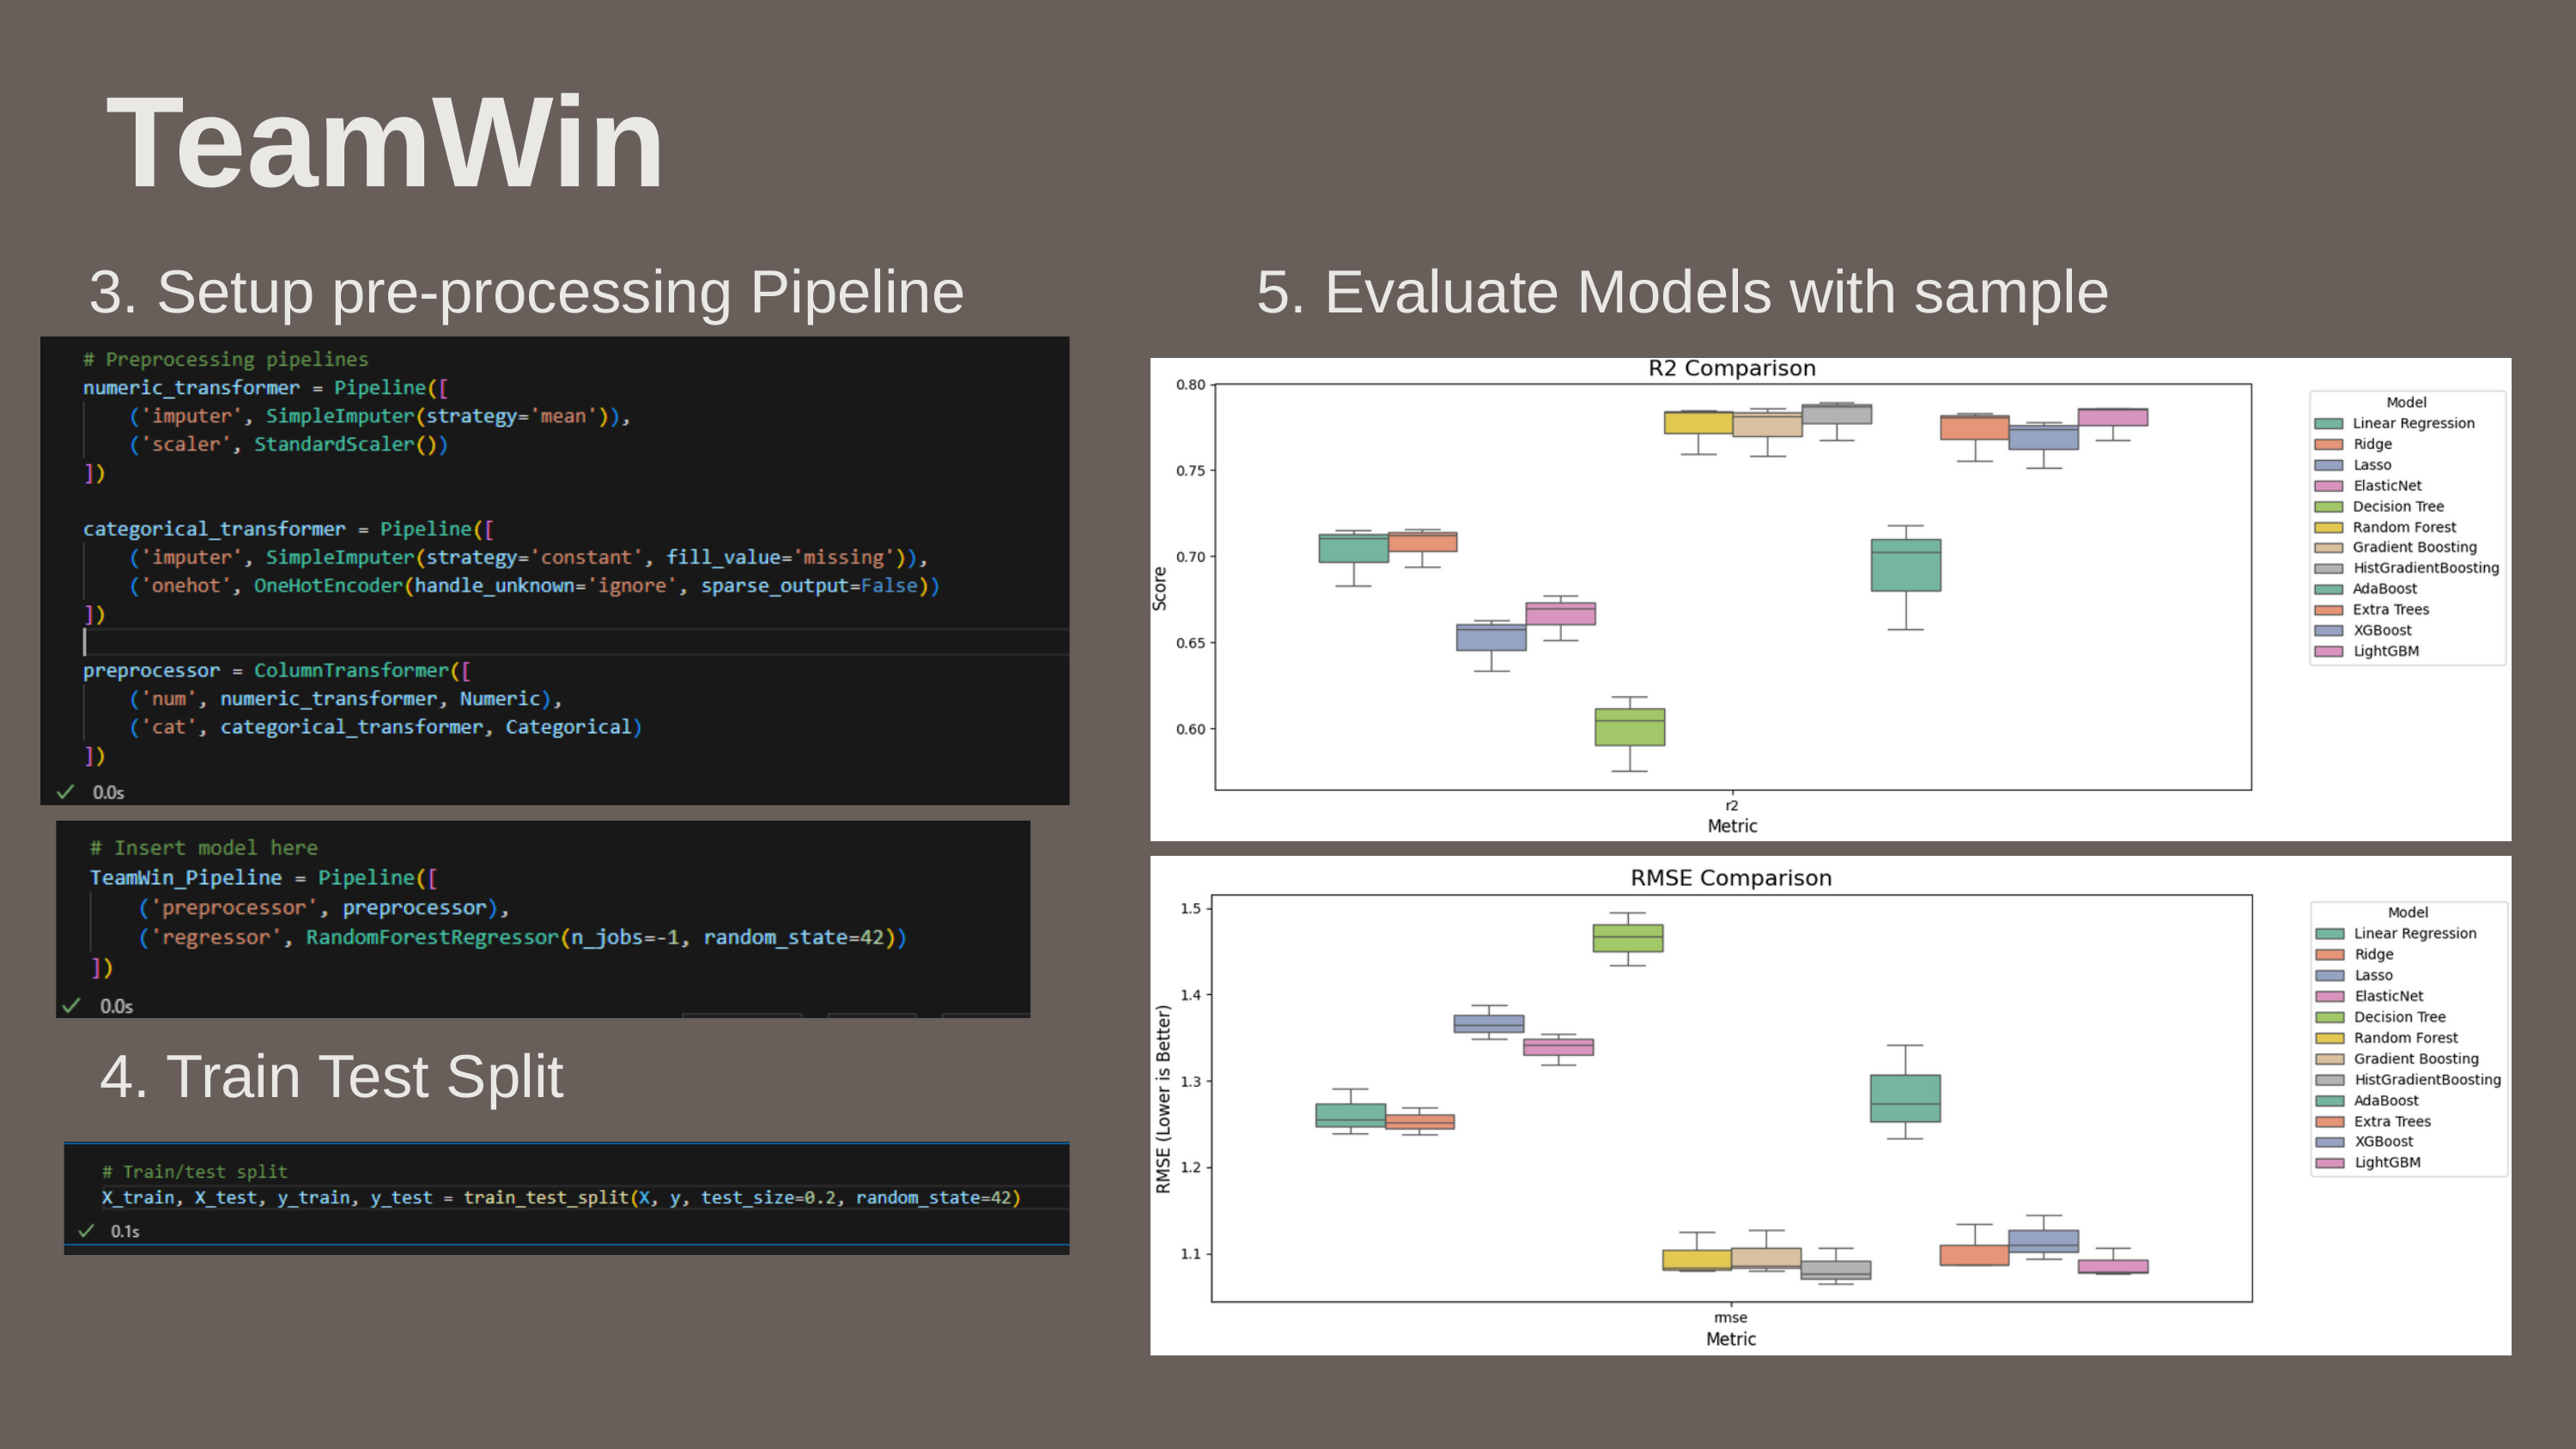

TeamWin
3. Setup pre-processing Pipeline
5. Evaluate Models with sample

4. Train Test Split